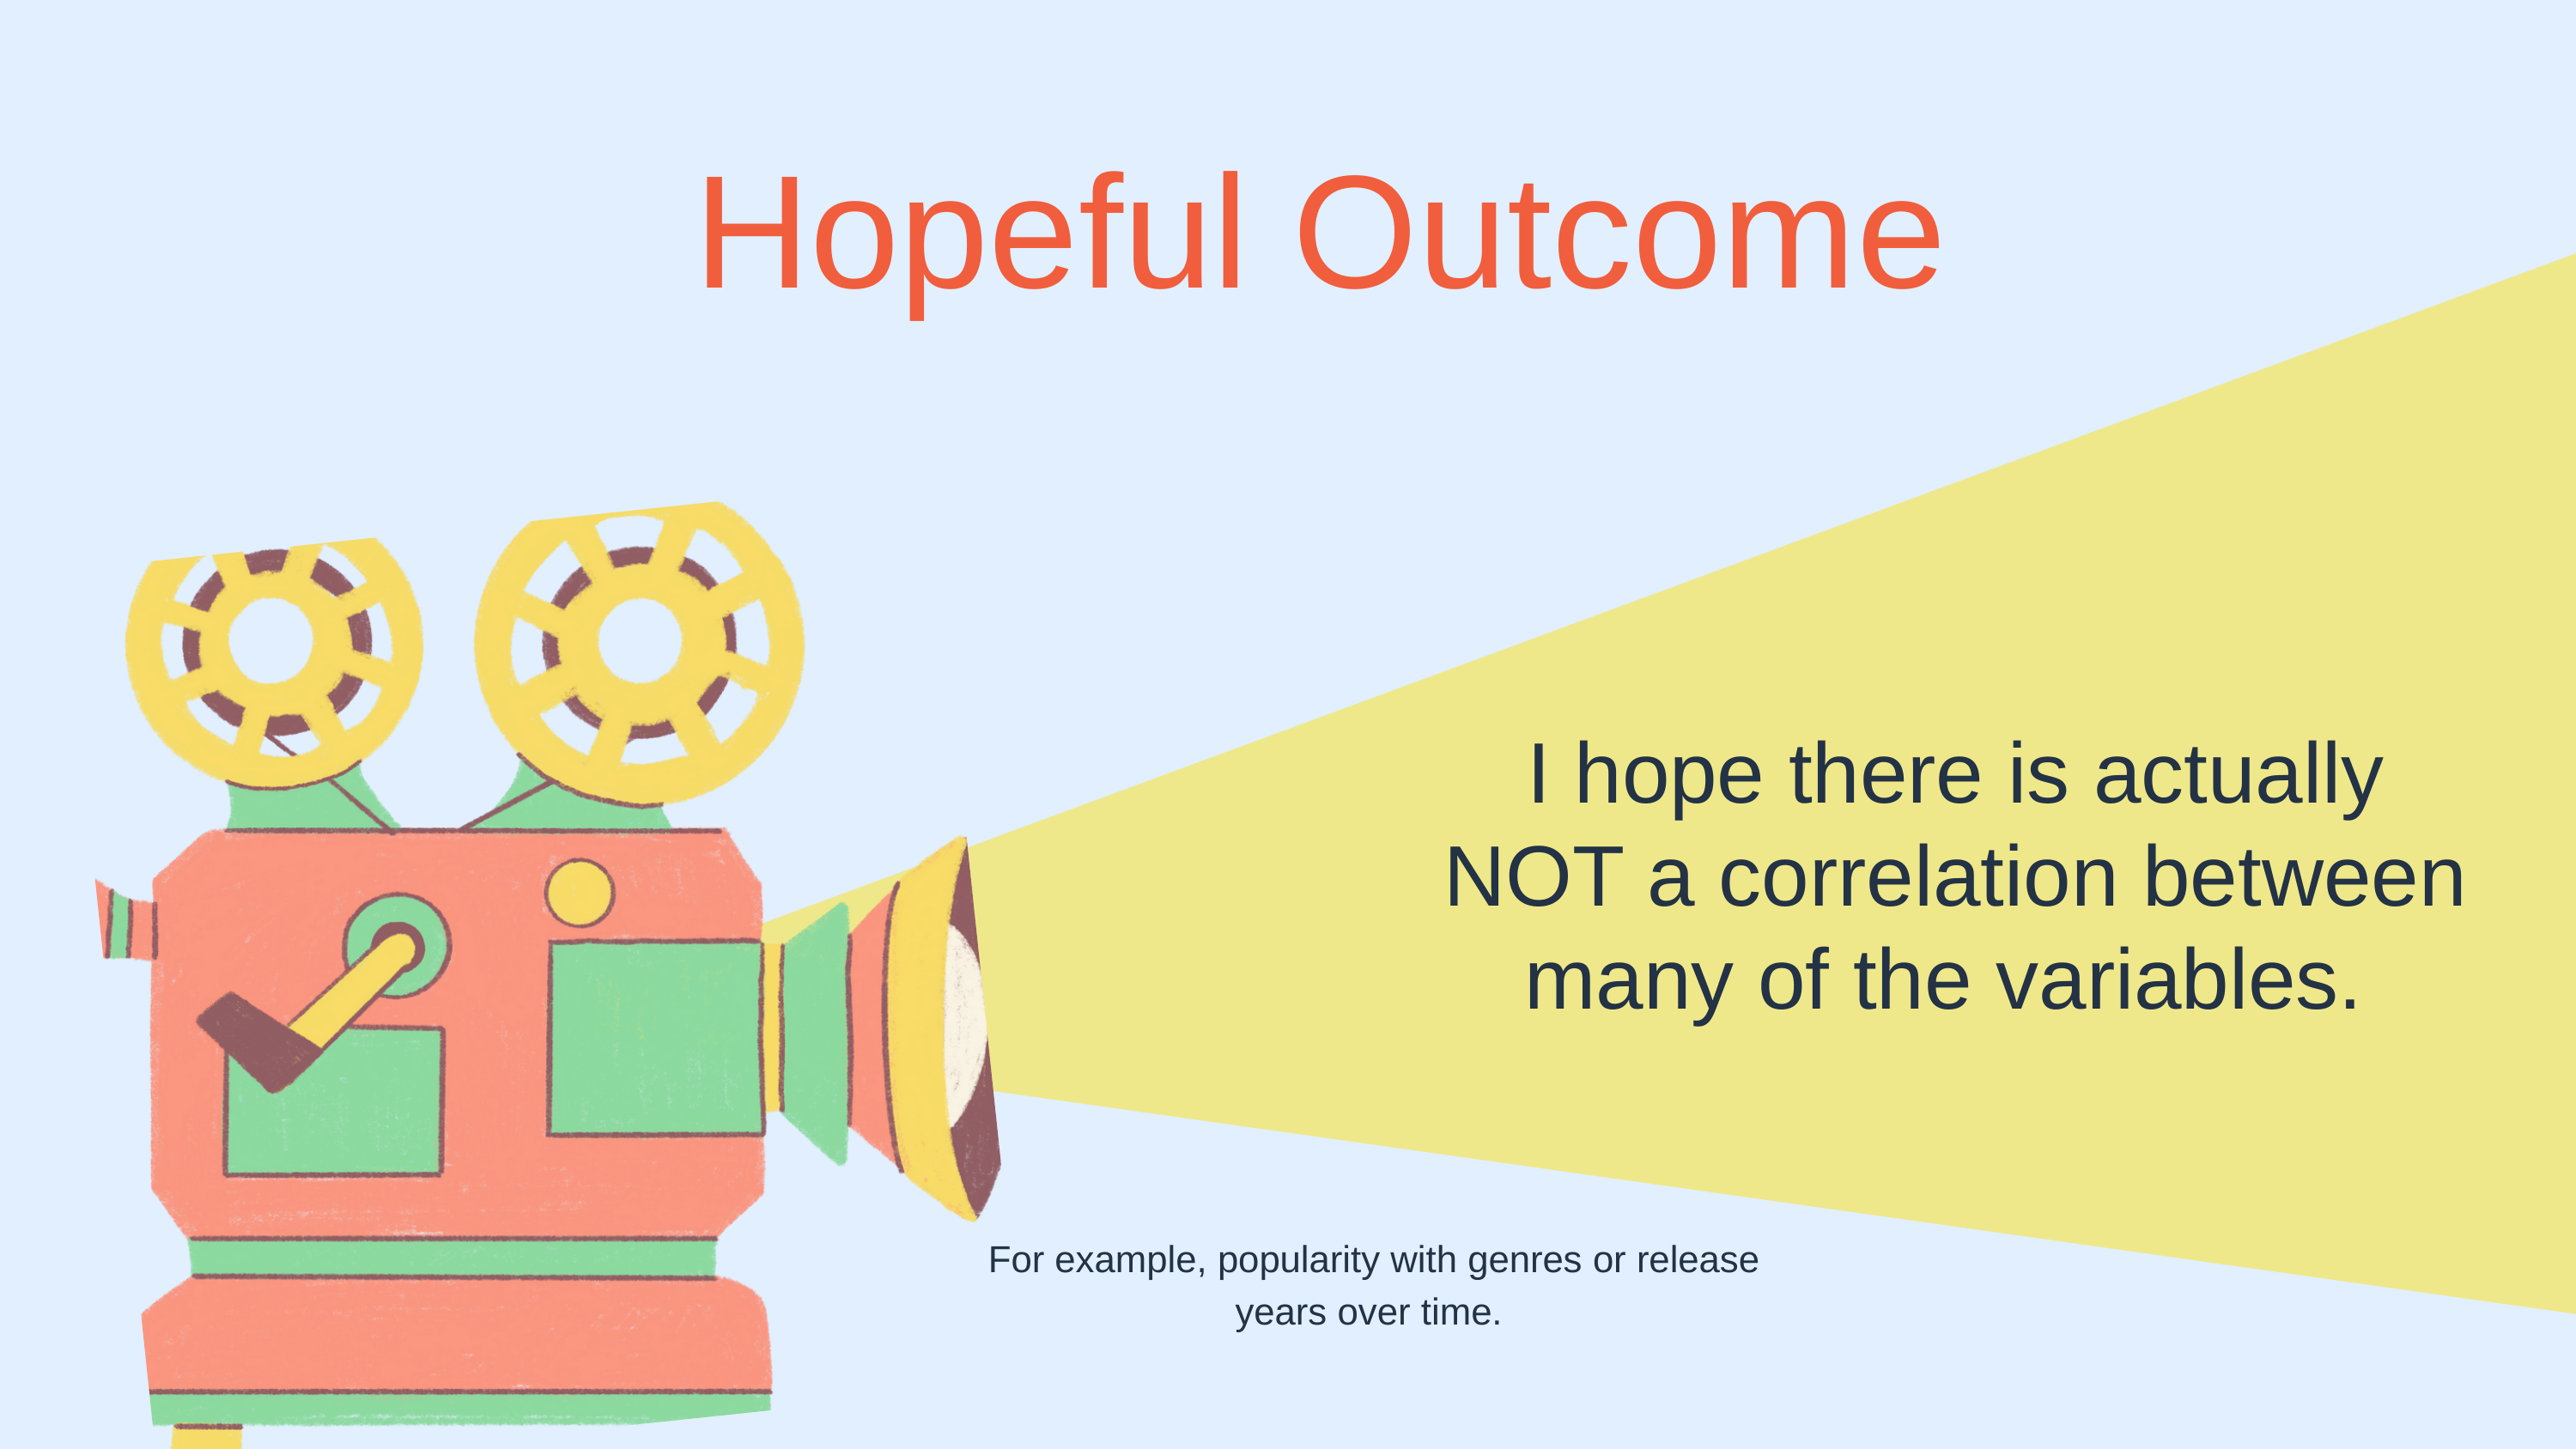

Hopeful Outcome

I hope there is actually NOT a correlation between many of the variables.
For example, popularity with genres or release years over time.